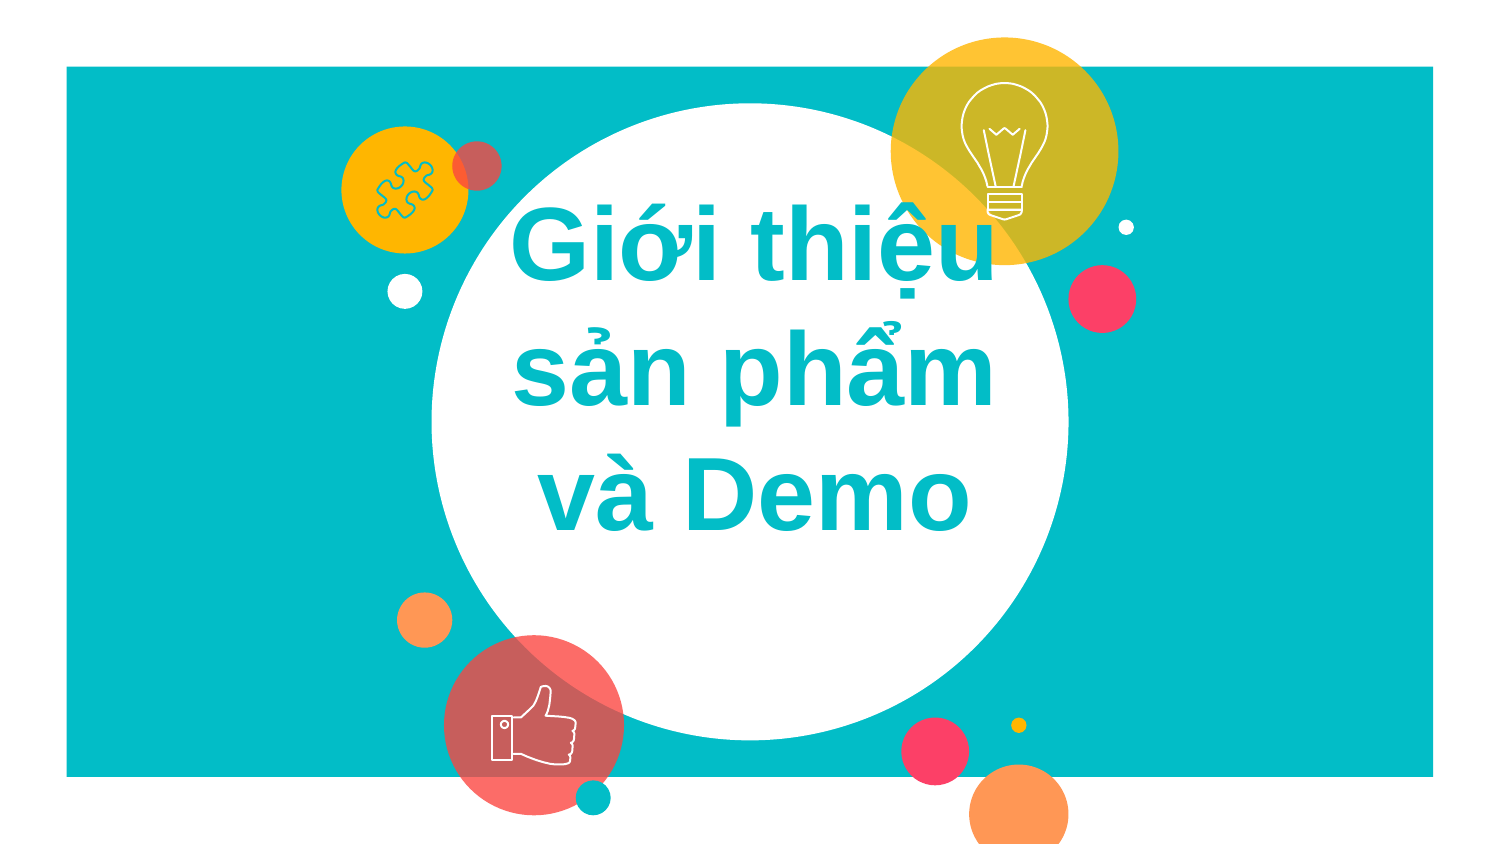

# Giới thiệu sản phẩm và Demo